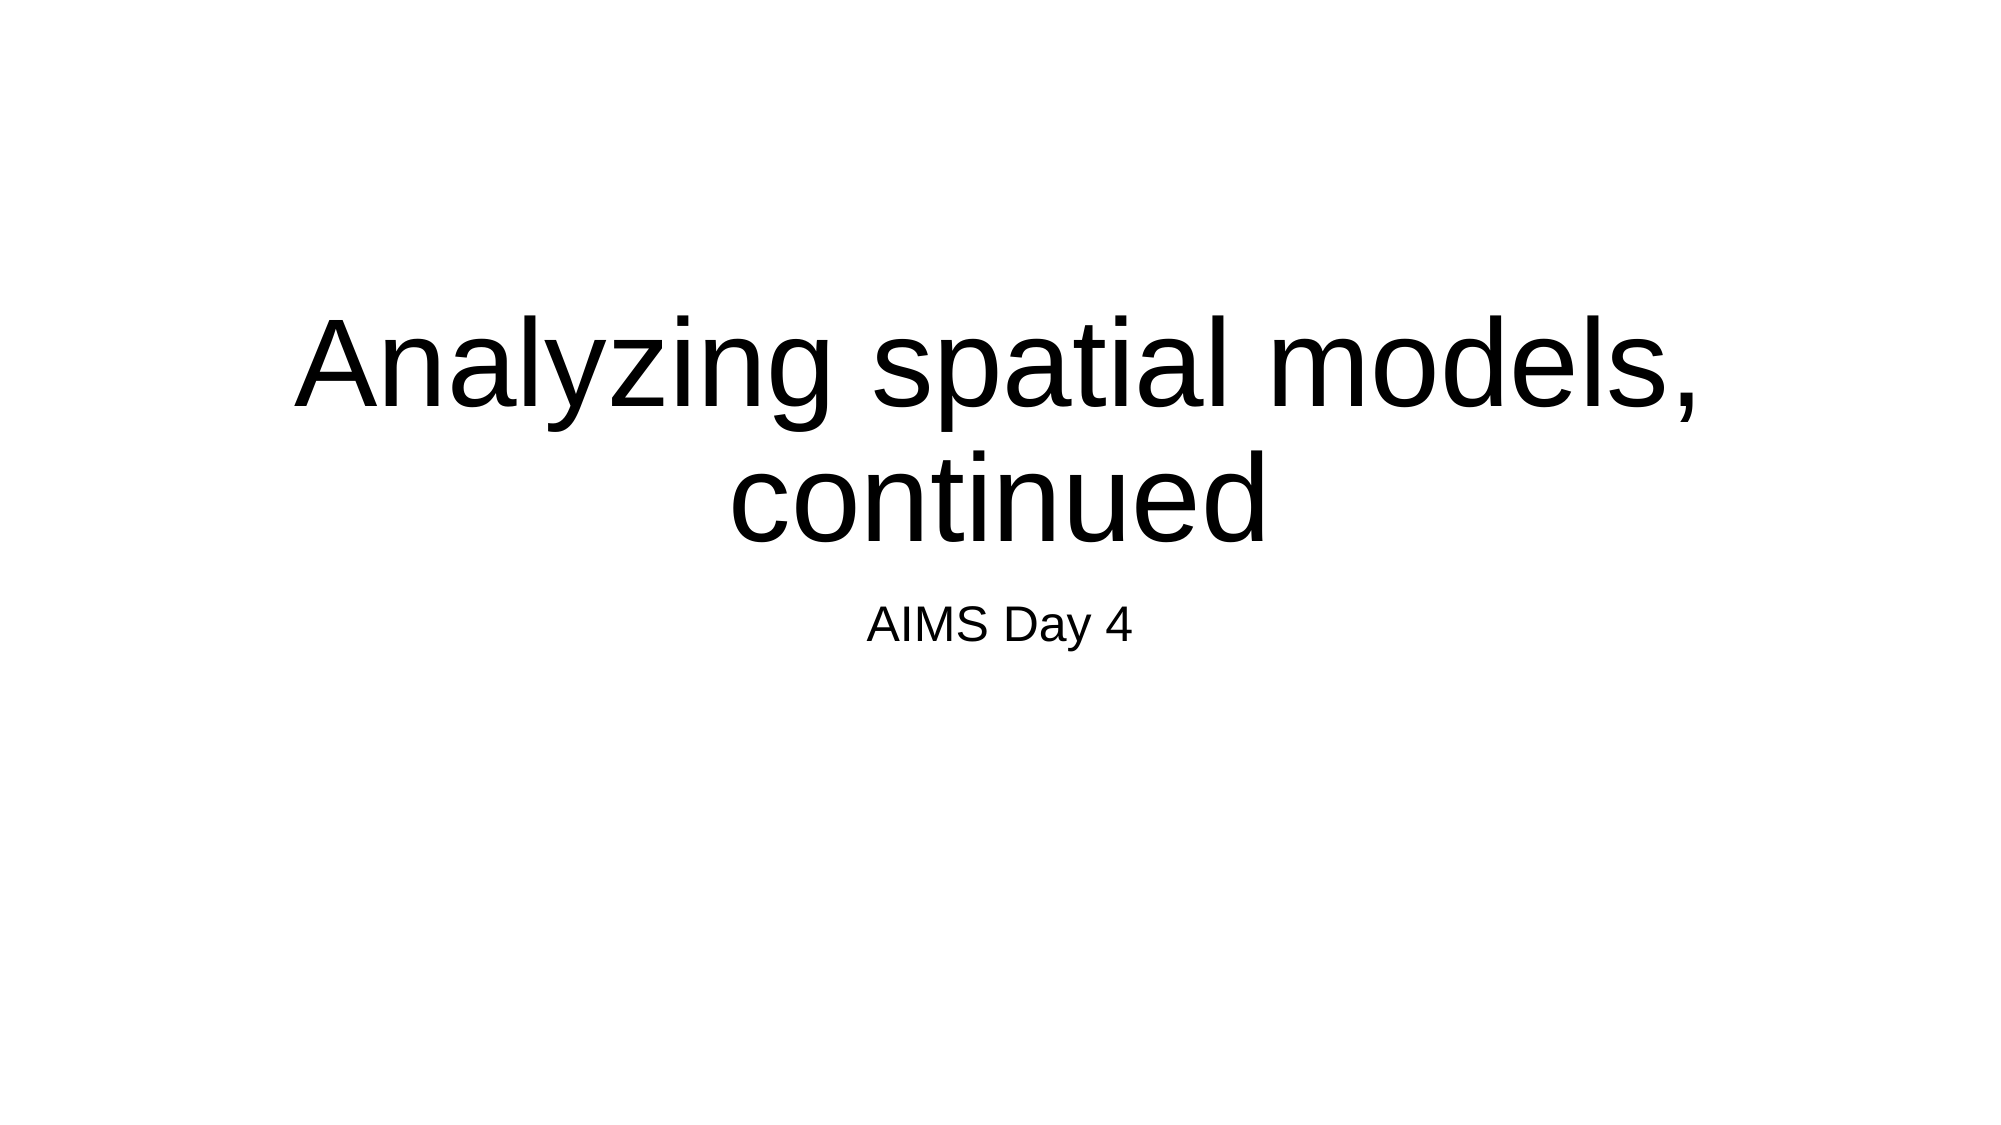

# Analyzing spatial models, continued
AIMS Day 4